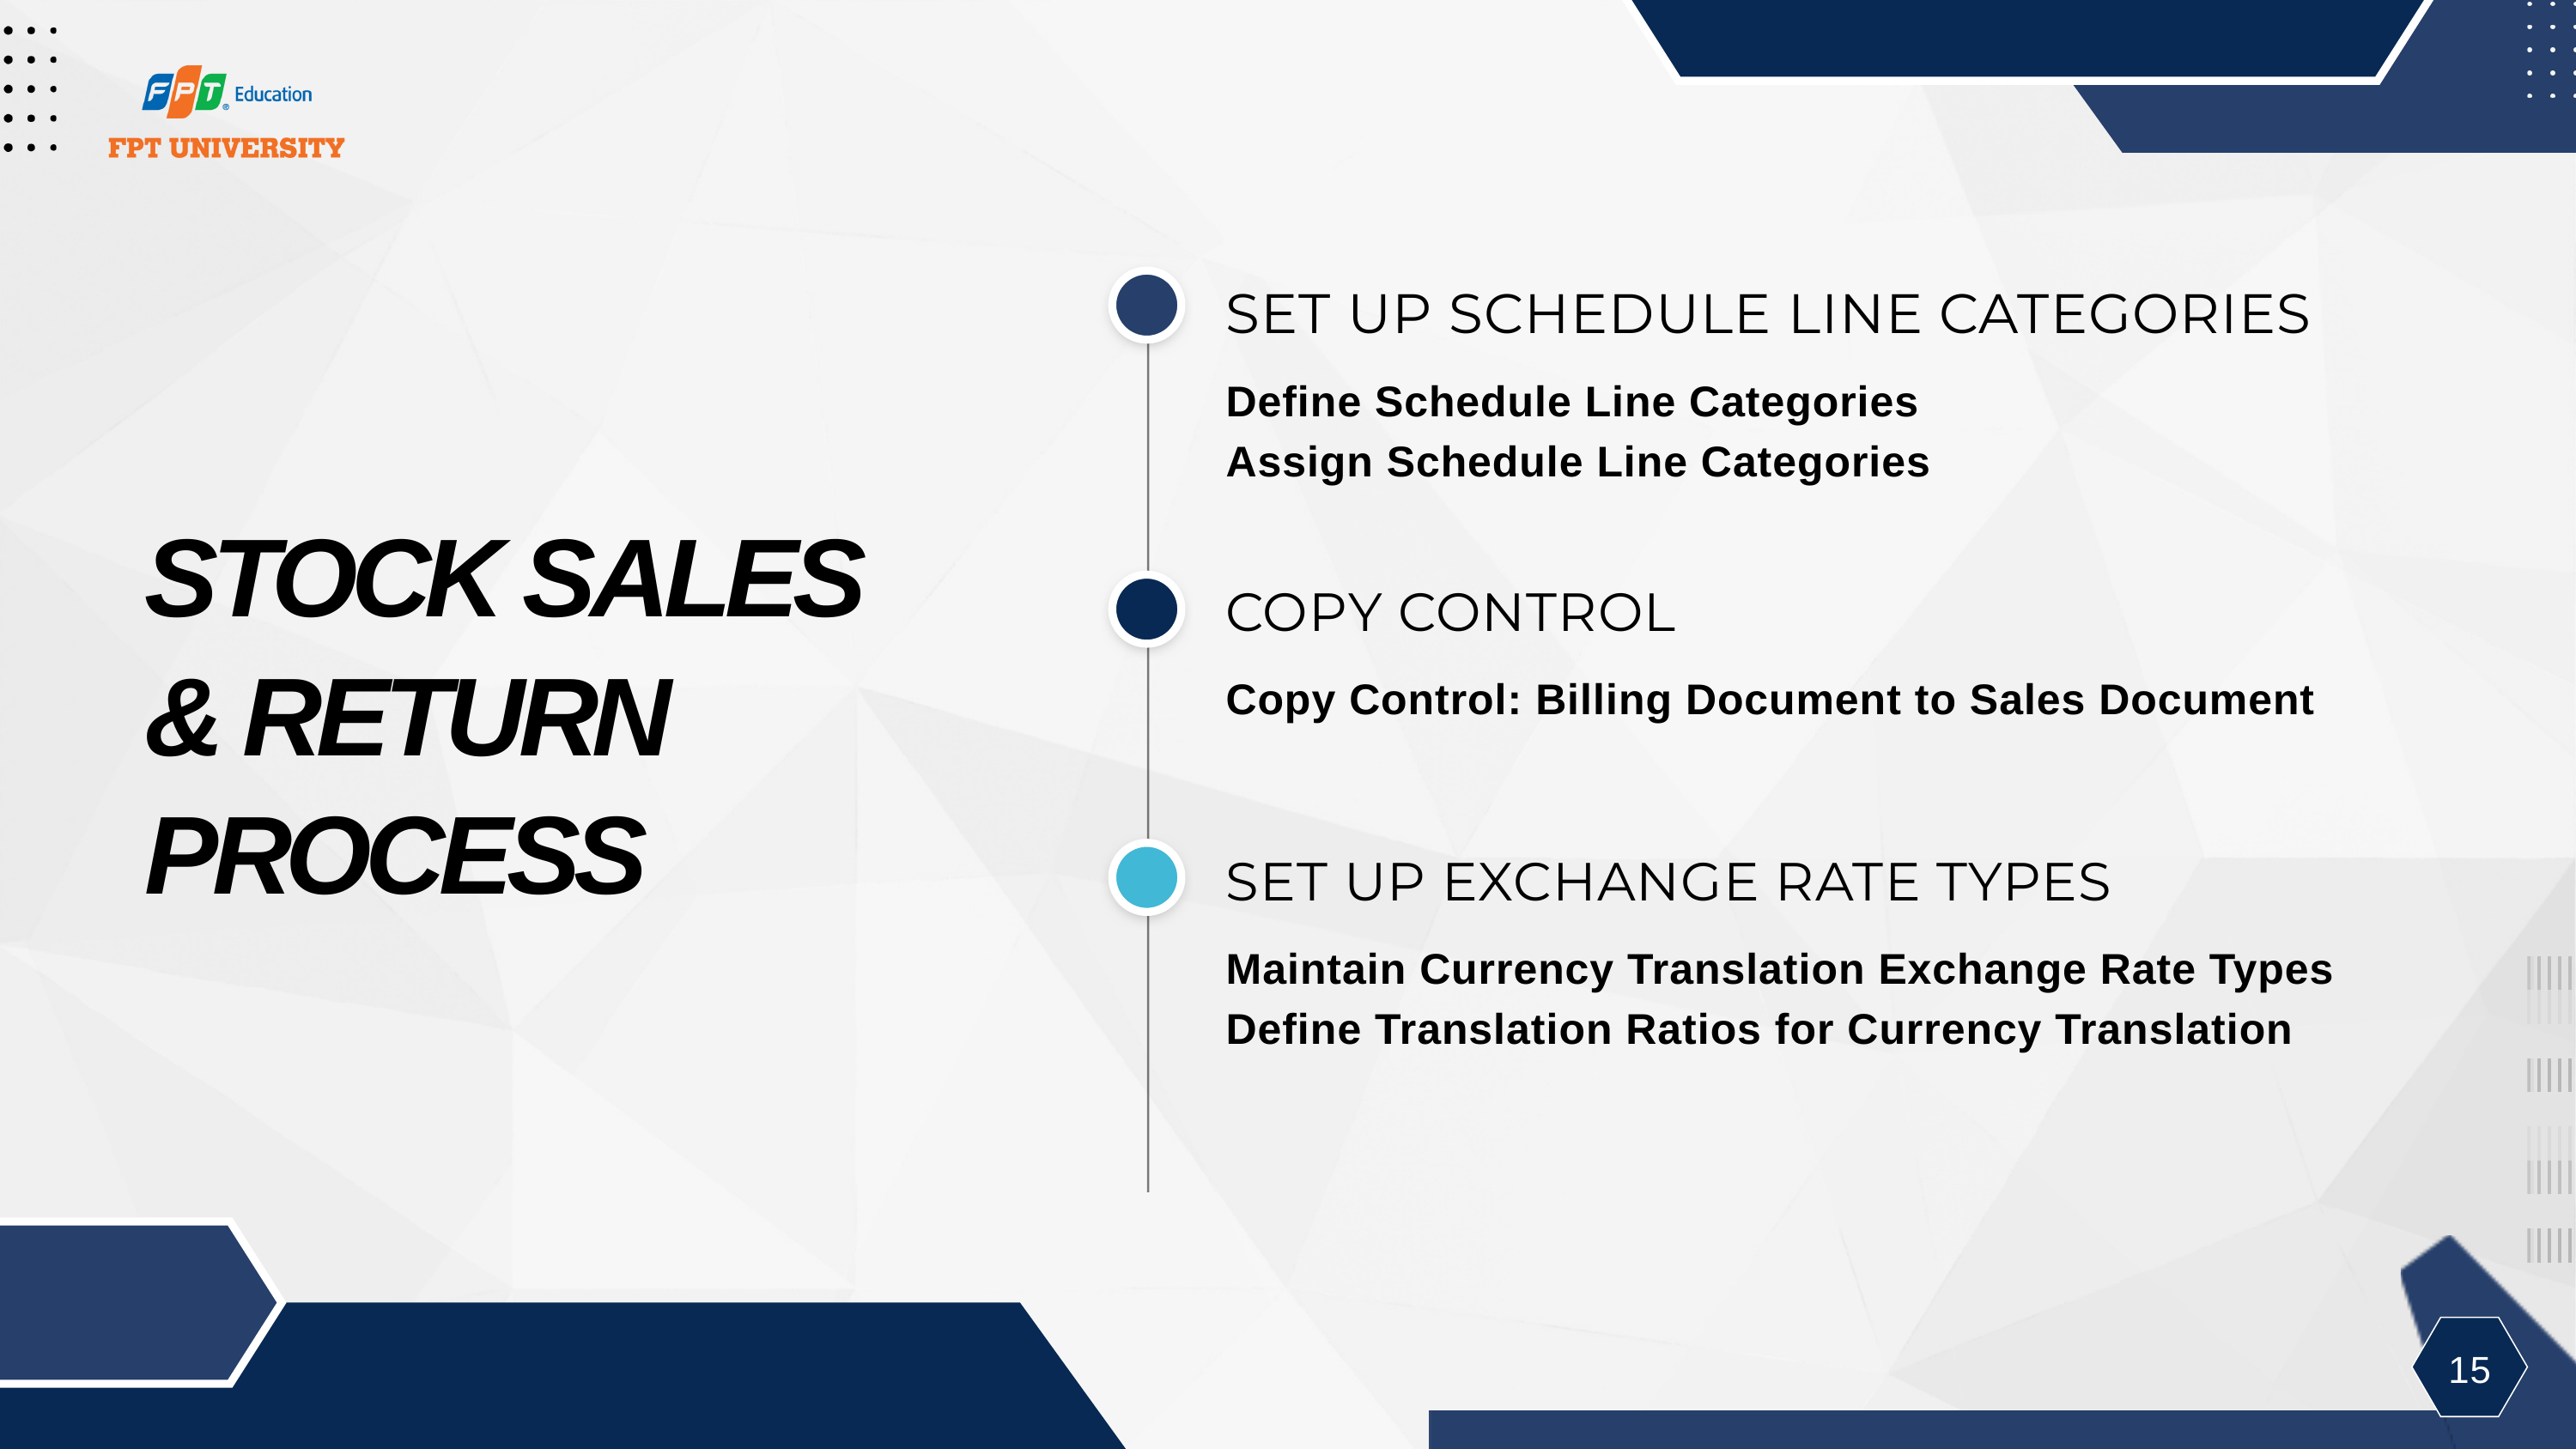

SET UP SCHEDULE LINE CATEGORIES

Define Schedule Line Categories
Assign Schedule Line Categories
STOCK SALES
& RETURN PROCESS
COPY CONTROL

Copy Control: Billing Document to Sales Document

SET UP EXCHANGE RATE TYPES

Maintain Currency Translation Exchange Rate Types
Define Translation Ratios for Currency Translation

15